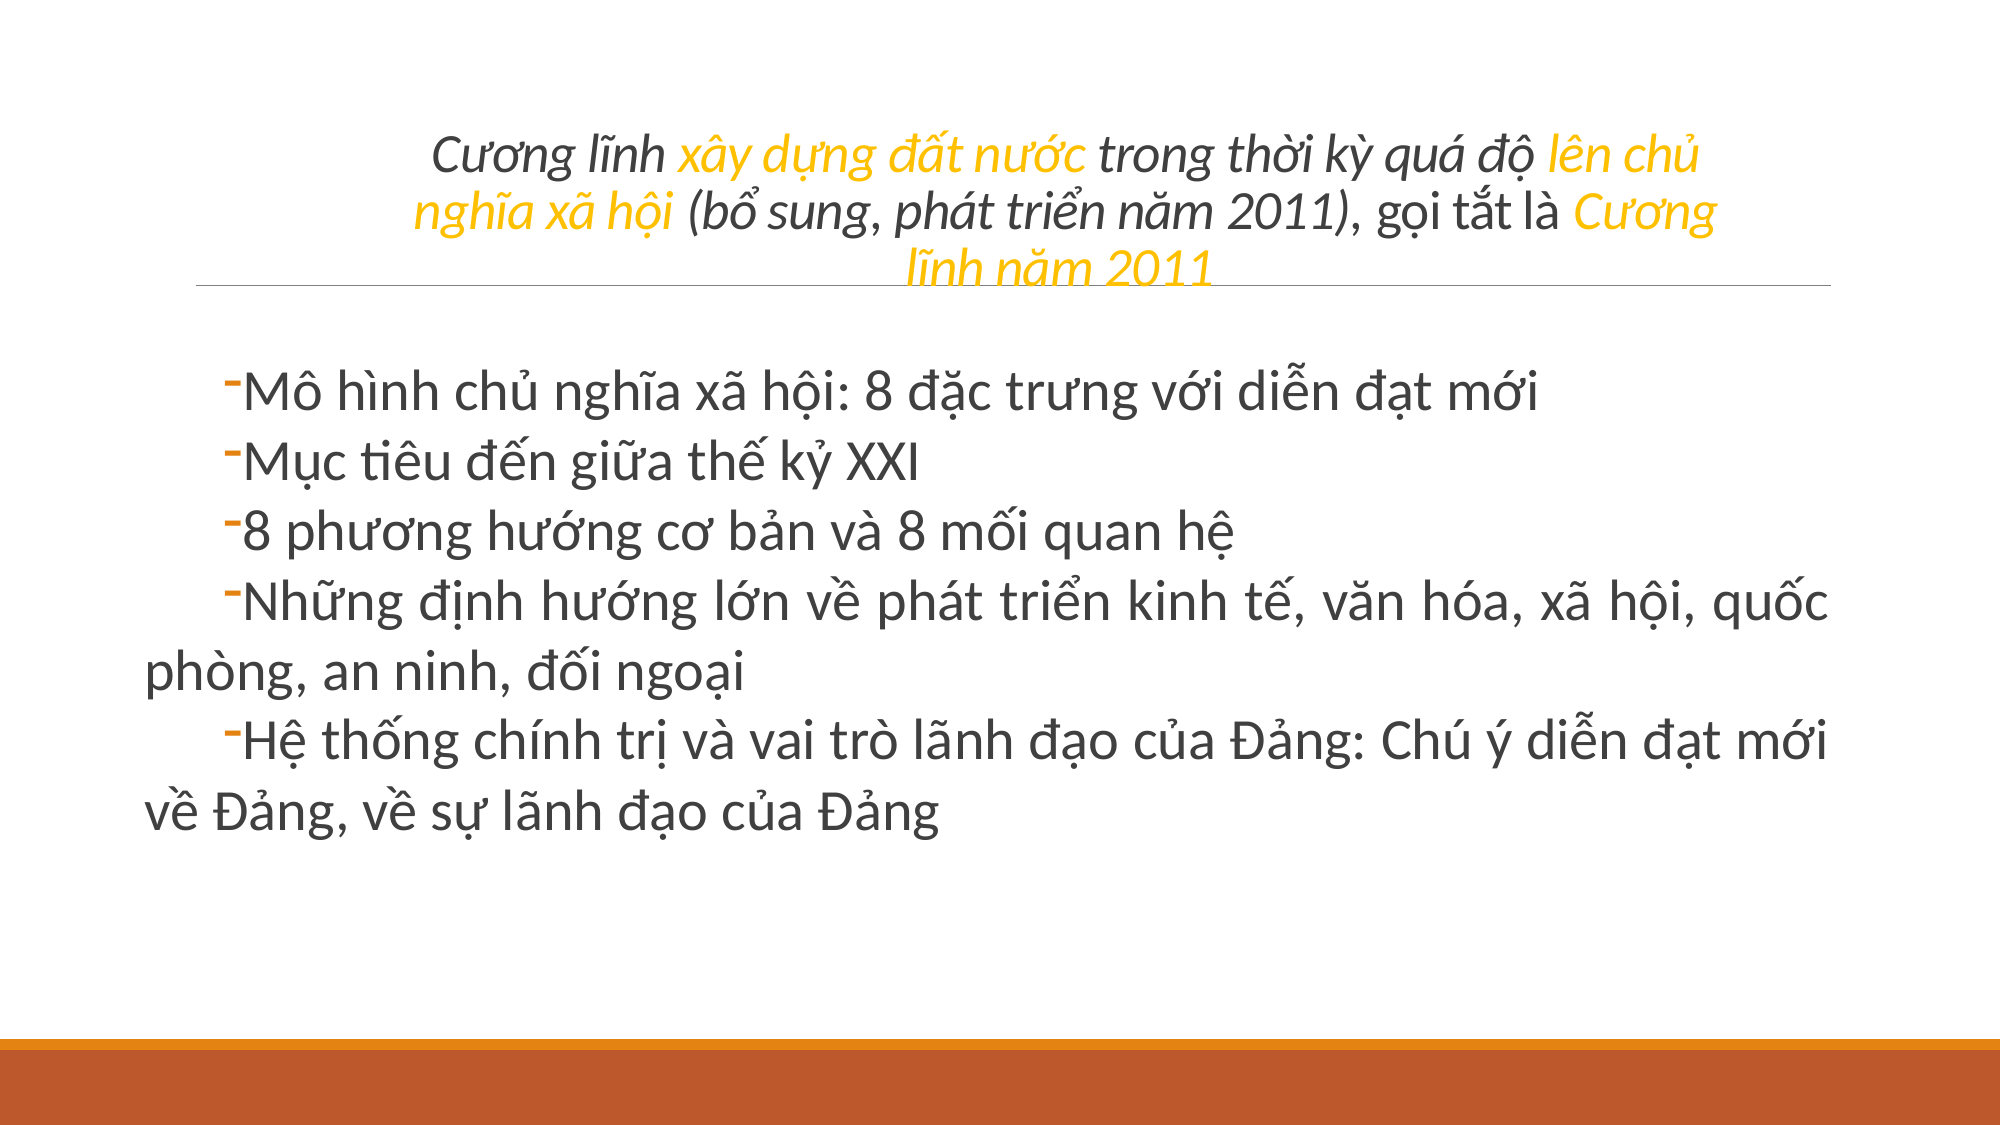

# Cương lĩnh xây dựng đất nước trong thời kỳ quá độ lên chủ nghĩa xã hội (bổ sung, phát triển năm 2011), gọi tắt là Cương lĩnh năm 2011
Mô hình chủ nghĩa xã hội: 8 đặc trưng với diễn đạt mới
Mục tiêu đến giữa thế kỷ XXI
8 phương hướng cơ bản và 8 mối quan hệ
Những định hướng lớn về phát triển kinh tế, văn hóa, xã hội, quốc phòng, an ninh, đối ngoại
Hệ thống chính trị và vai trò lãnh đạo của Đảng: Chú ý diễn đạt mới về Đảng, về sự lãnh đạo của Đảng
282